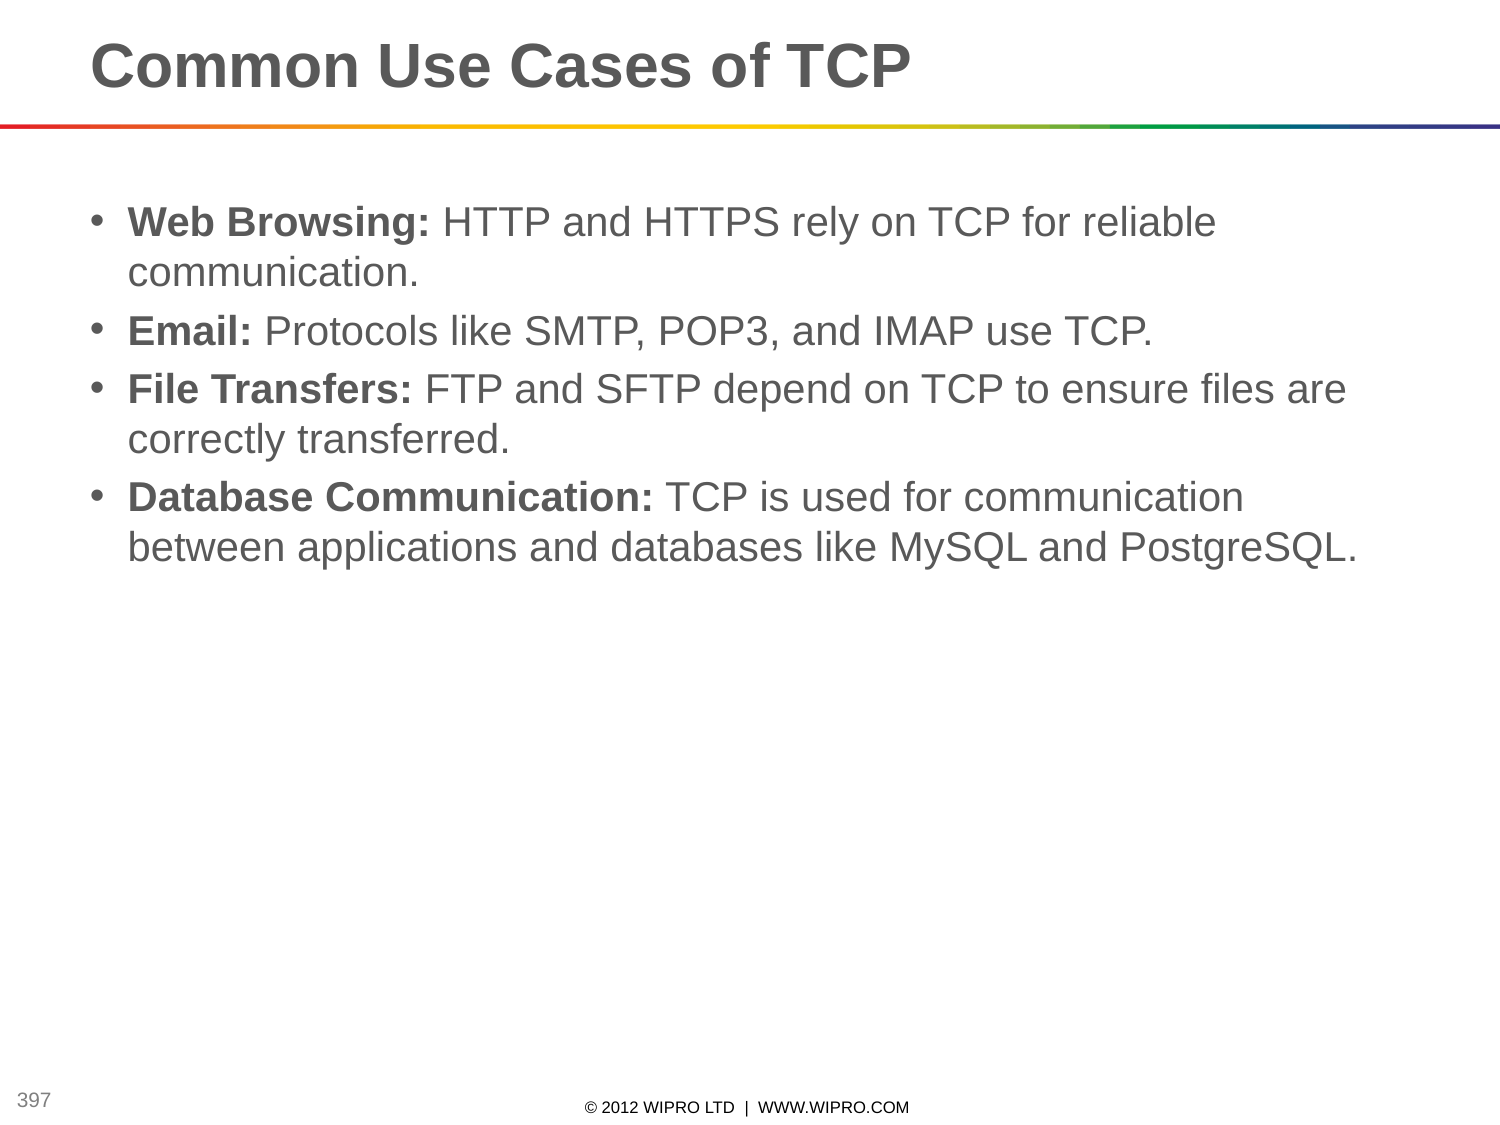

# Common Use Cases of TCP
Web Browsing: HTTP and HTTPS rely on TCP for reliable communication.
Email: Protocols like SMTP, POP3, and IMAP use TCP.
File Transfers: FTP and SFTP depend on TCP to ensure files are correctly transferred.
Database Communication: TCP is used for communication between applications and databases like MySQL and PostgreSQL.